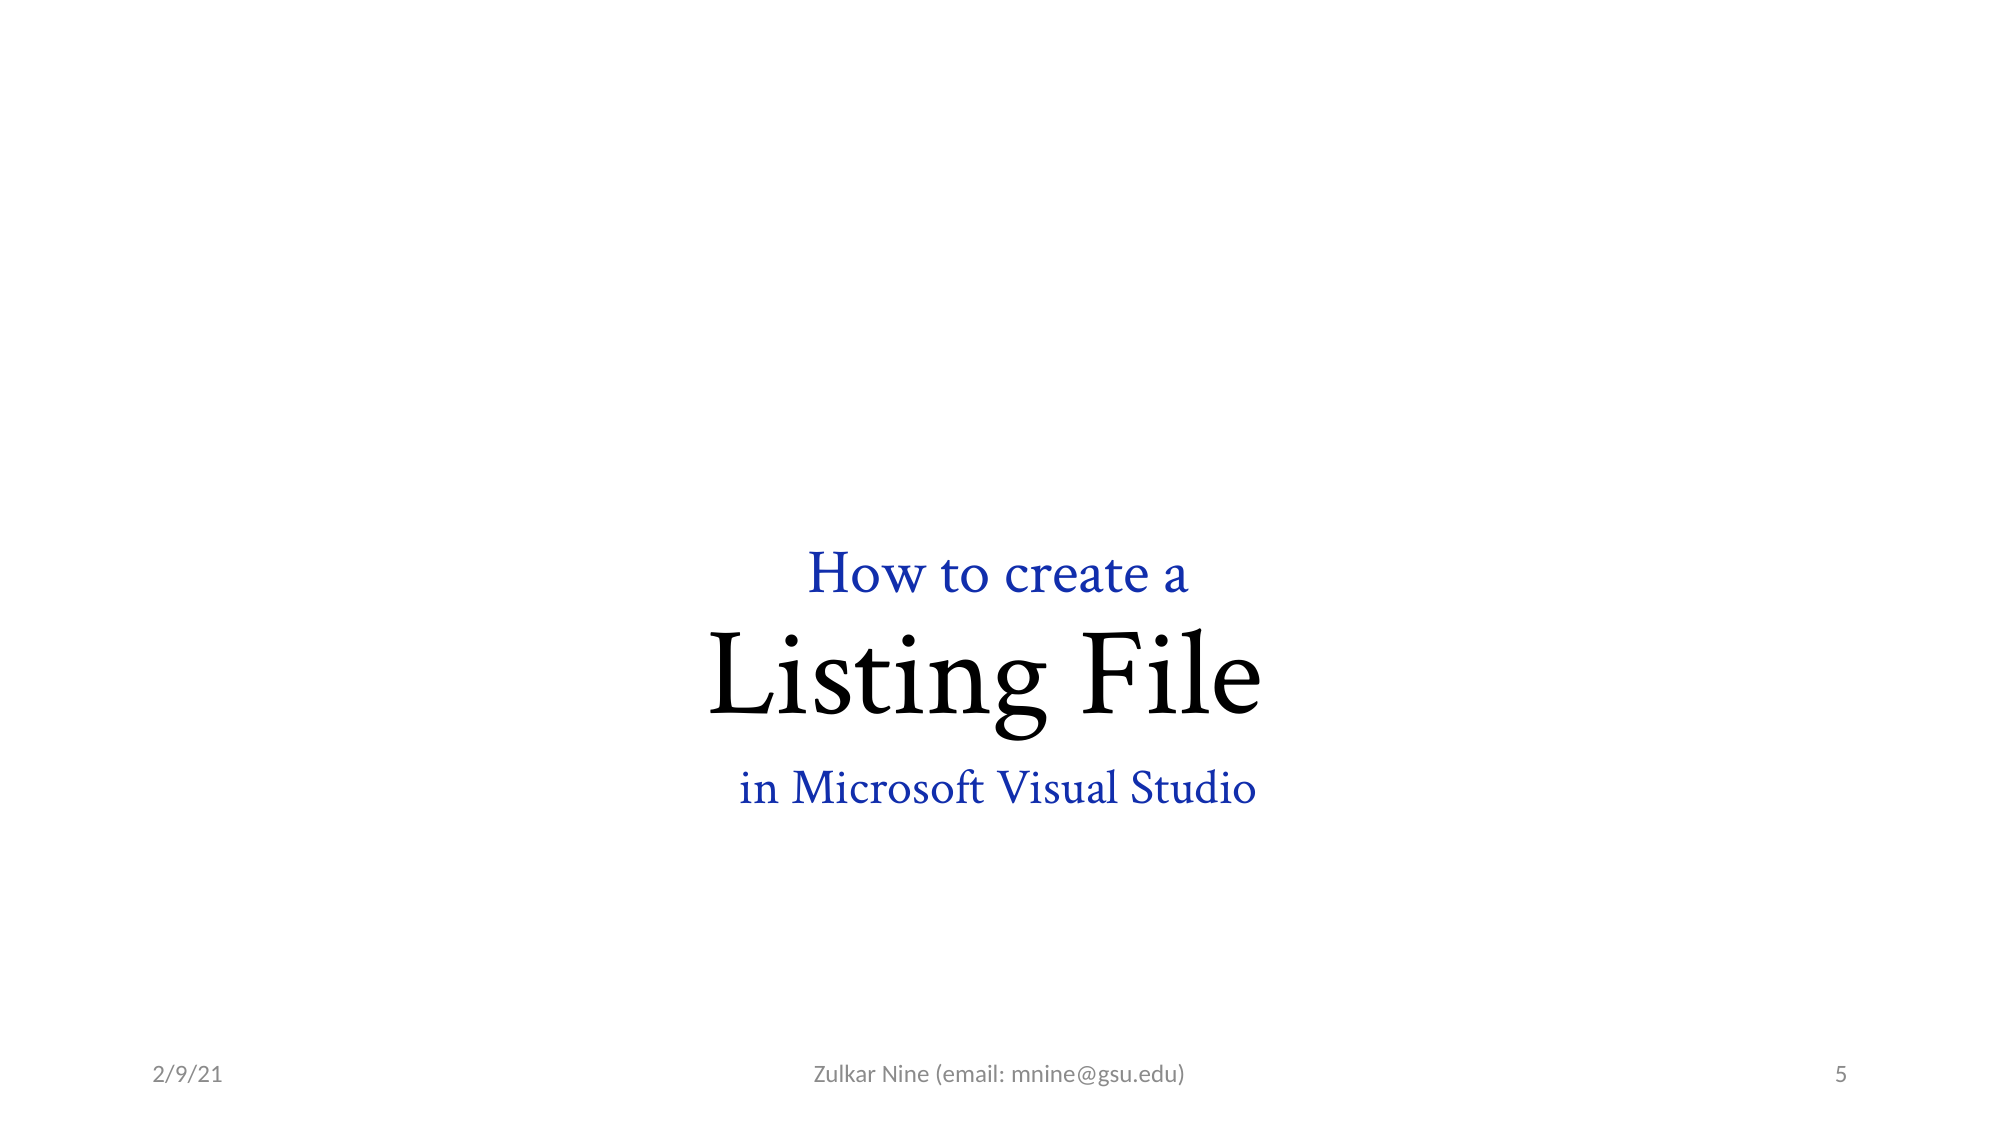

# How to create a Listing File
in Microsoft Visual Studio
2/9/21
Zulkar Nine (email: mnine@gsu.edu)
5